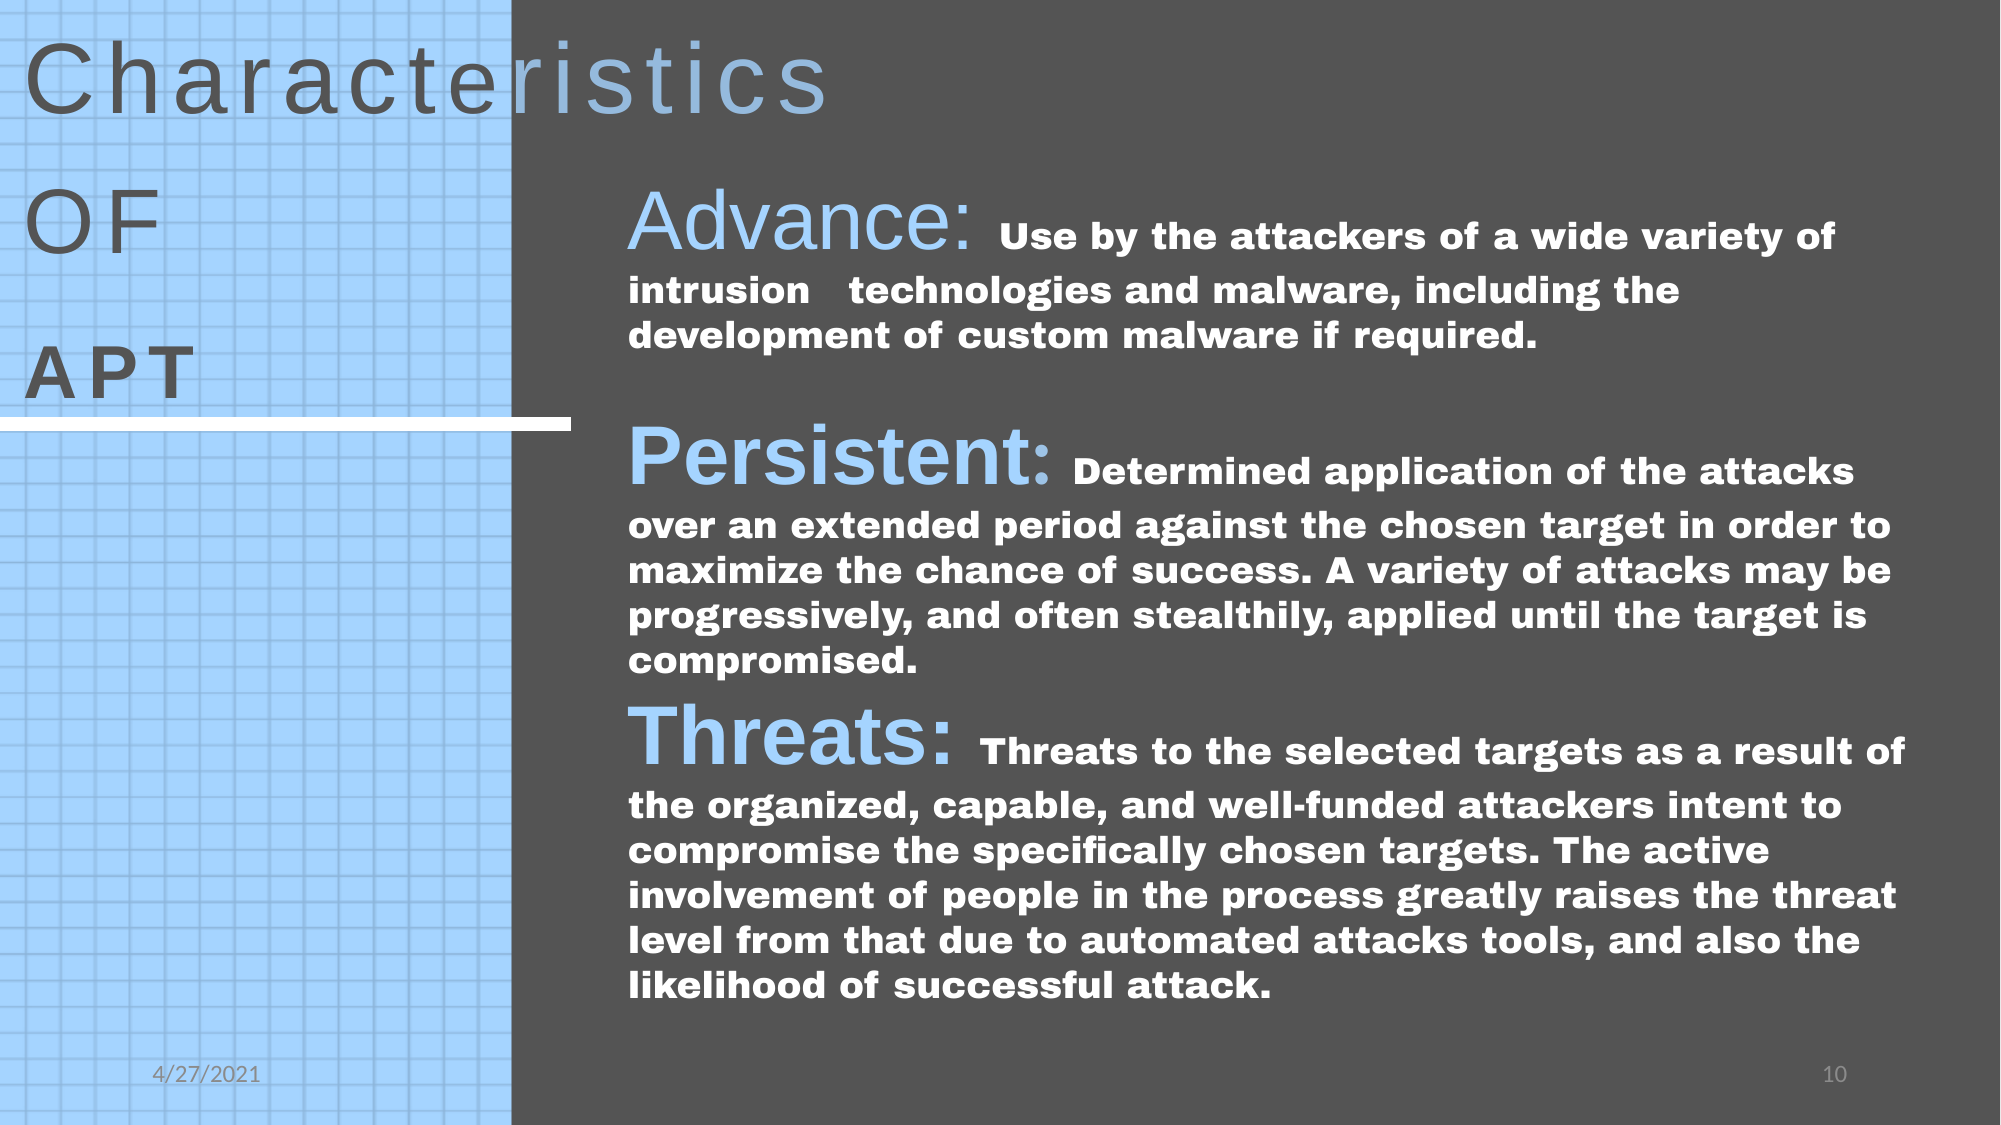

Characteristics
OF
APT

Advance: Use by the attackers of a wide variety of intrusion   technologies and malware, including the development of custom malware if required.

Persistent: Determined application of the attacks over an extended period against the chosen target in order to maximize the chance of success. A variety of attacks may be progressively, and often stealthily, applied until the target is compromised.
Threats: Threats to the selected targets as a result of the organized, capable, and well-funded attackers intent to compromise the specifically chosen targets. The active involvement of people in the process greatly raises the threat level from that due to automated attacks tools, and also the likelihood of successful attack.

4/27/2021
10